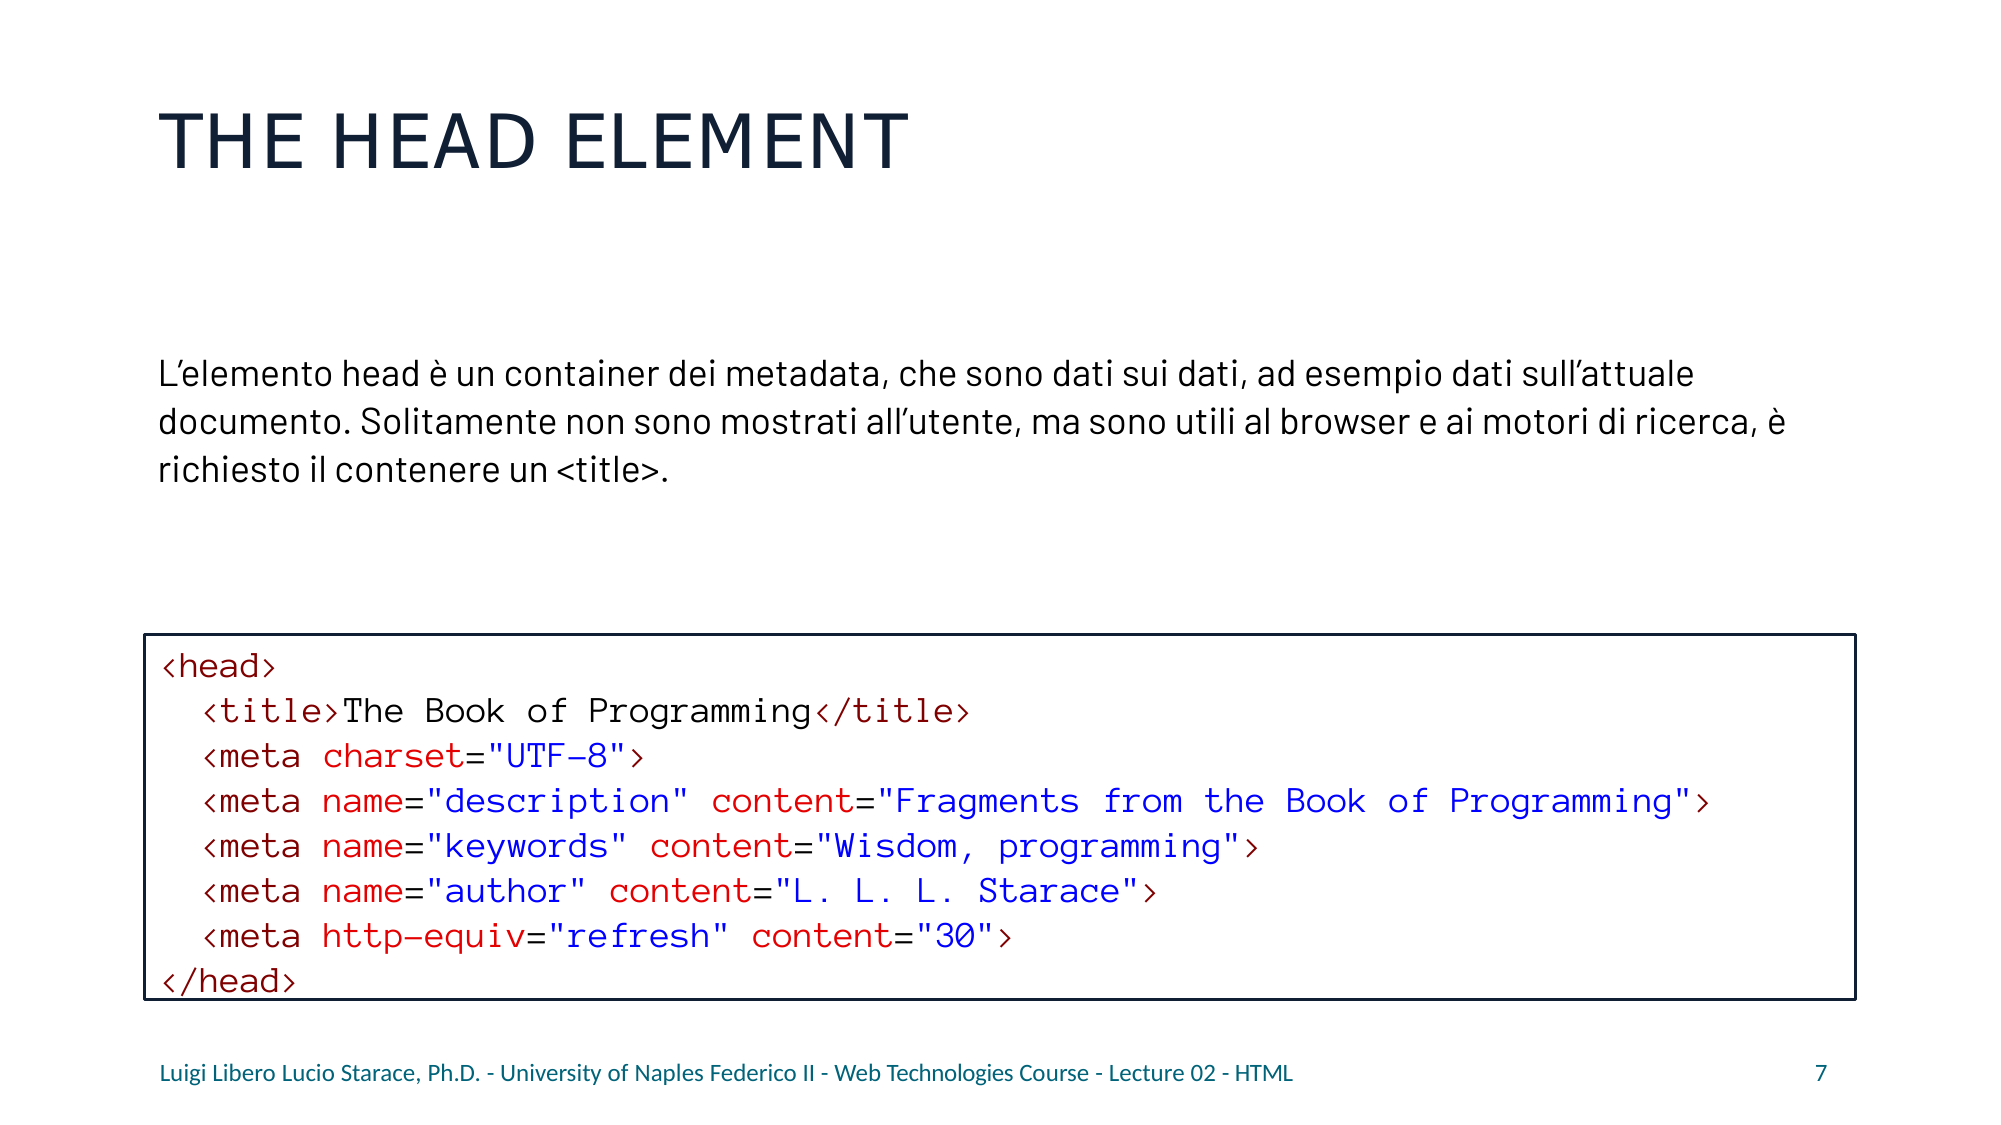

# THE HEAD ELEMENT
L’elemento head è un container dei metadata, che sono dati sui dati, ad esempio dati sull’attuale documento. Solitamente non sono mostrati all’utente, ma sono utili al browser e ai motori di ricerca, è richiesto il contenere un <title>.
<head>
<title>The Book of Programming</title>
<meta charset="UTF-8">
<meta name="description" content="Fragments from the Book of Programming">
<meta name="keywords" content="Wisdom, programming">
<meta name="author" content="L. L. L. Starace">
<meta http-equiv="refresh" content="30">
</head>
Luigi Libero Lucio Starace, Ph.D. - University of Naples Federico II - Web Technologies Course - Lecture 02 - HTML
7